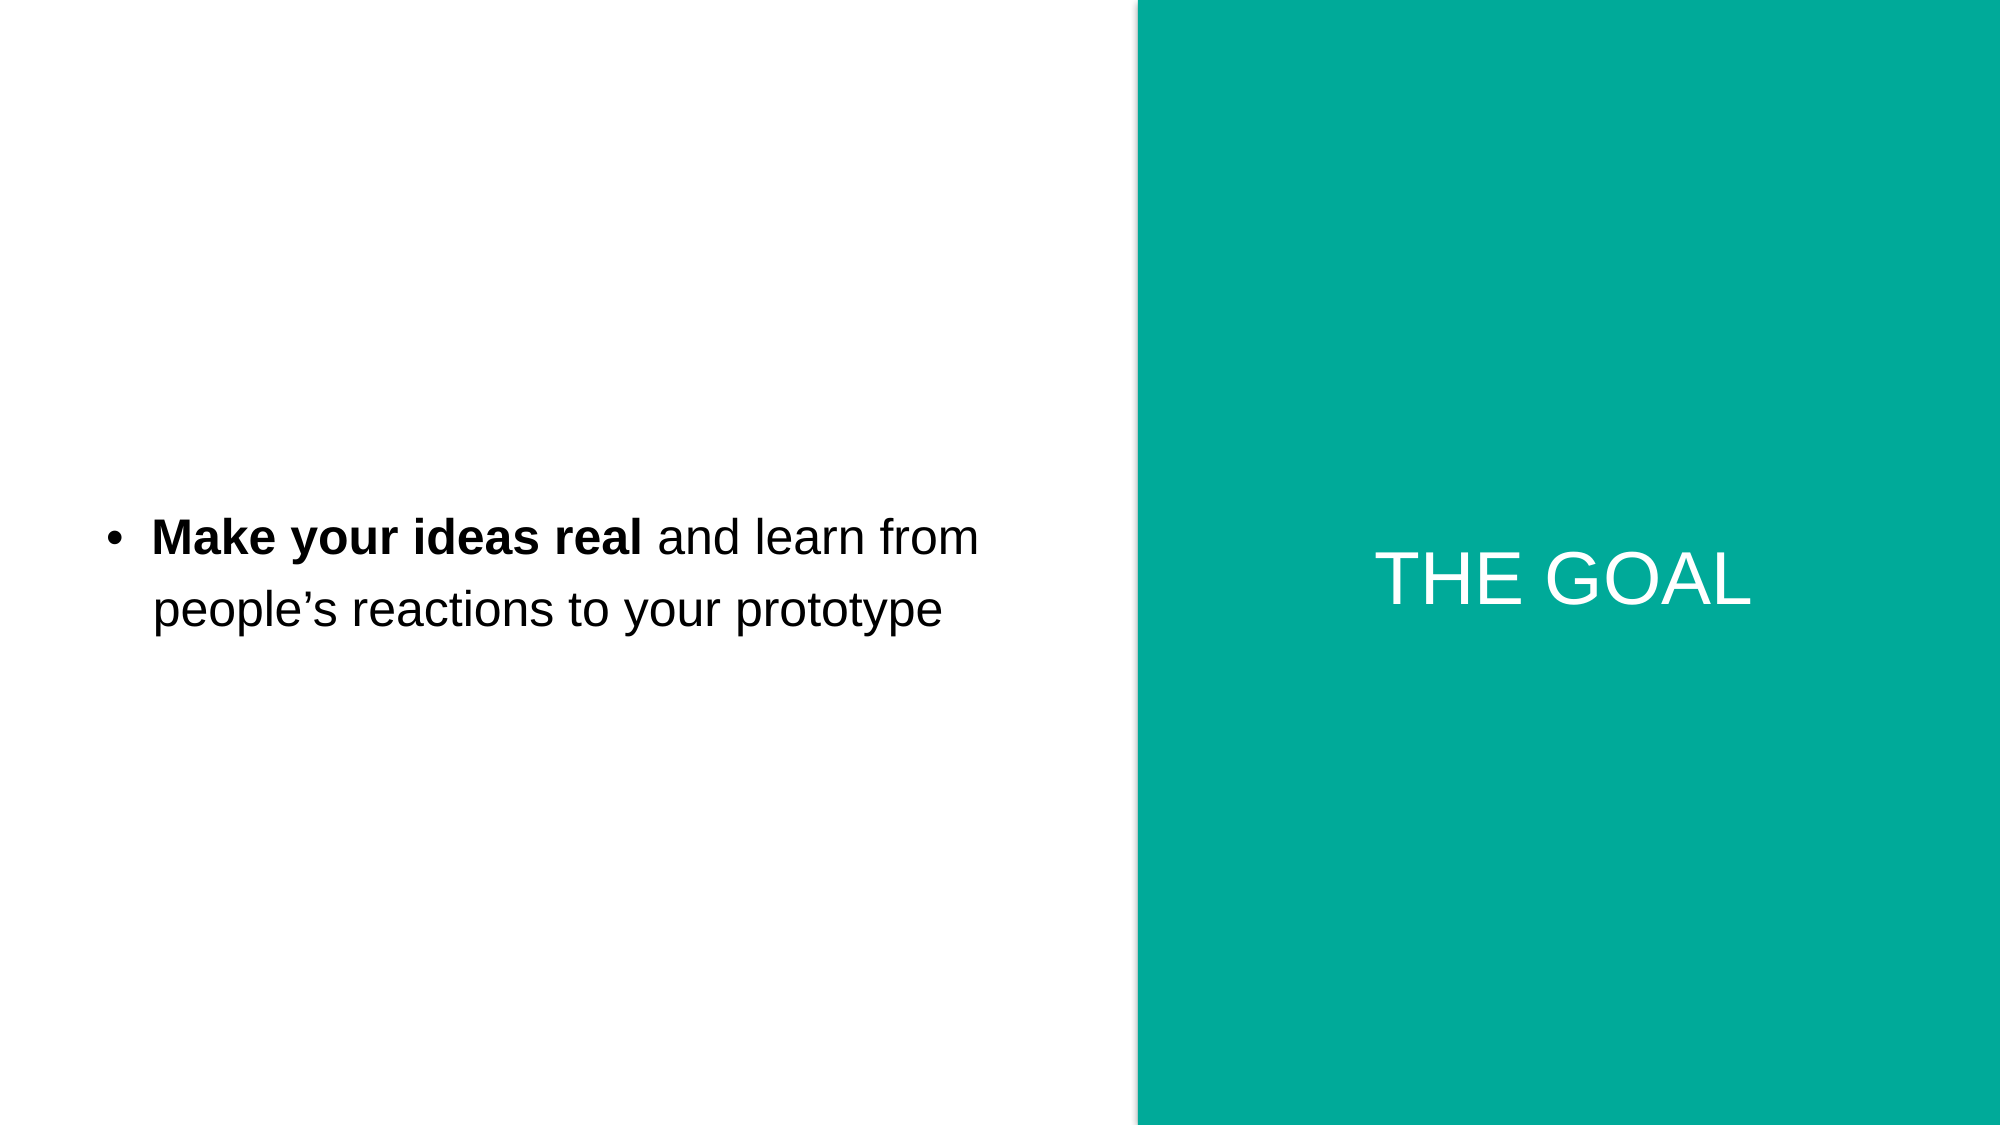

•  Make your ideas real and learn from people’s reactions to your prototype

THE GOAL